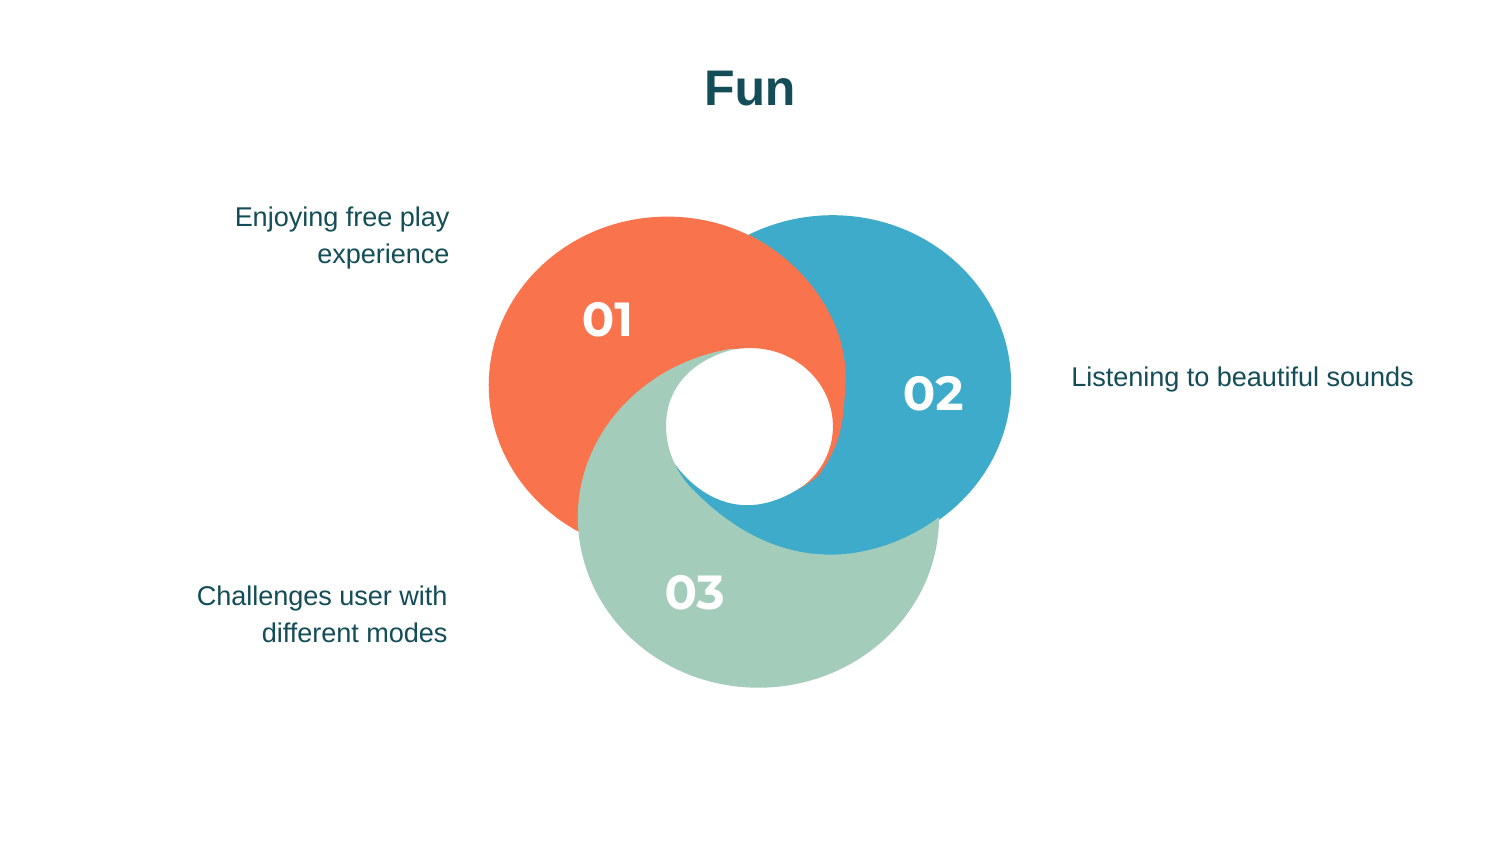

# Fun

Enjoying free play experience

Listening to beautiful sounds

Challenges user with different modes